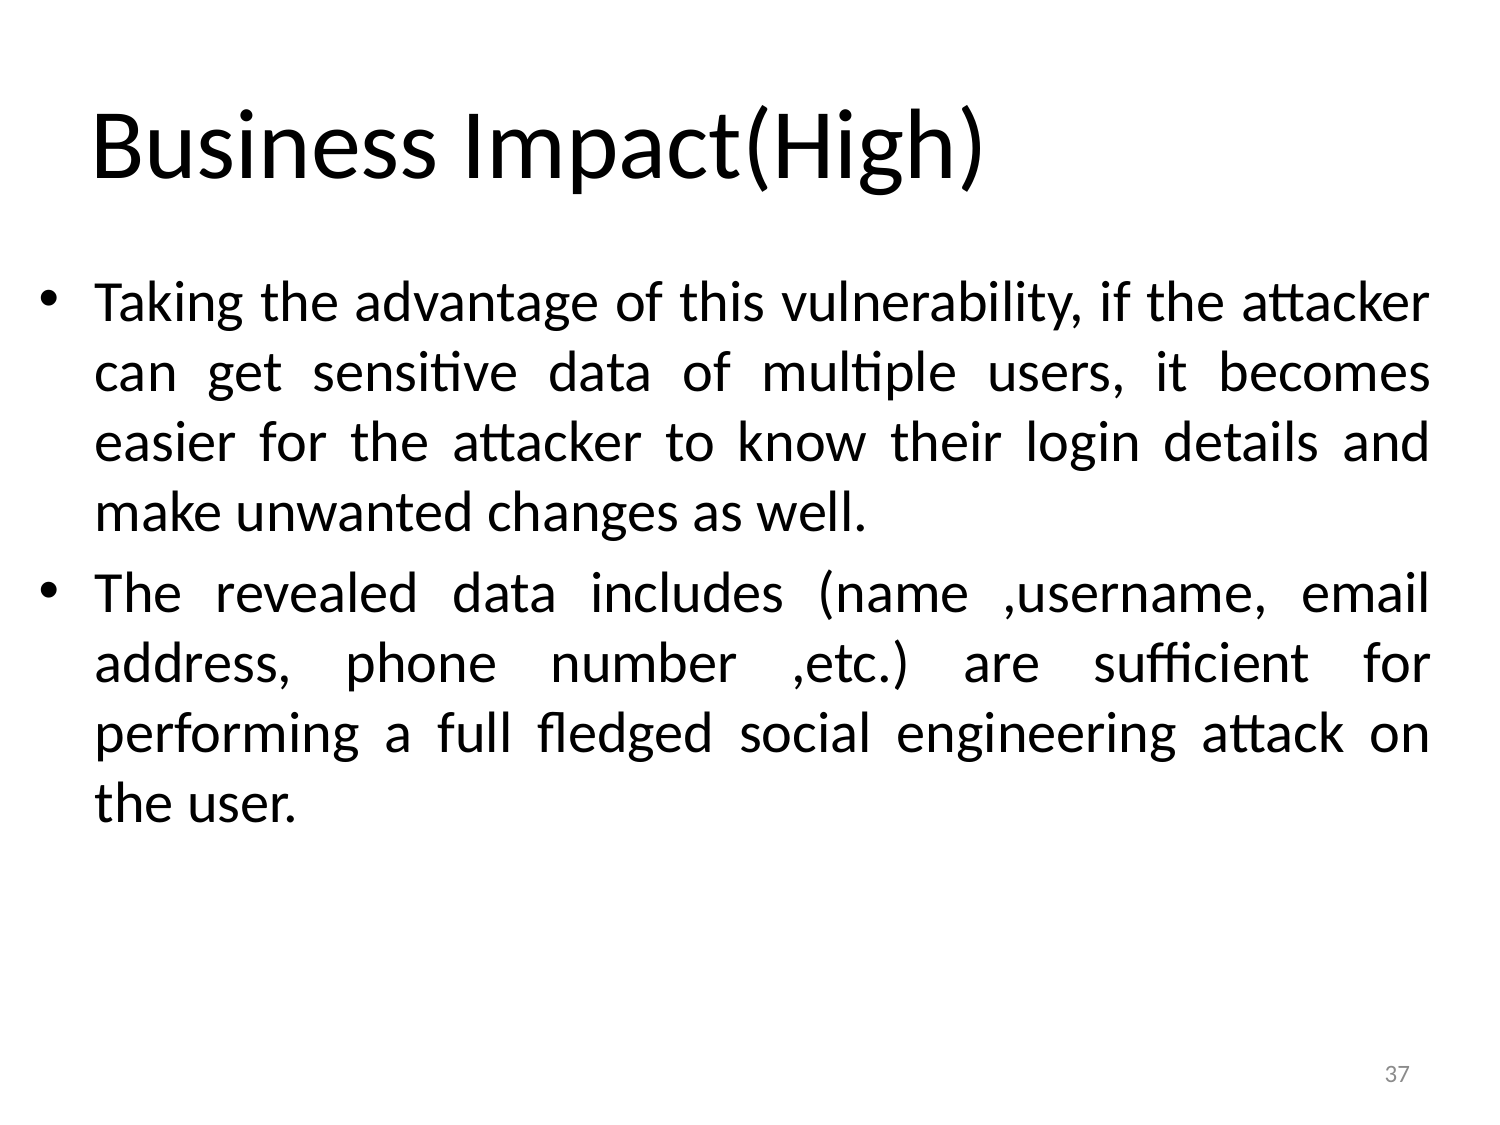

# Business Impact(High)
Taking the advantage of this vulnerability, if the attacker can get sensitive data of multiple users, it becomes easier for the attacker to know their login details and make unwanted changes as well.
The revealed data includes (name ,username, email address, phone number ,etc.) are sufficient for performing a full fledged social engineering attack on the user.
37